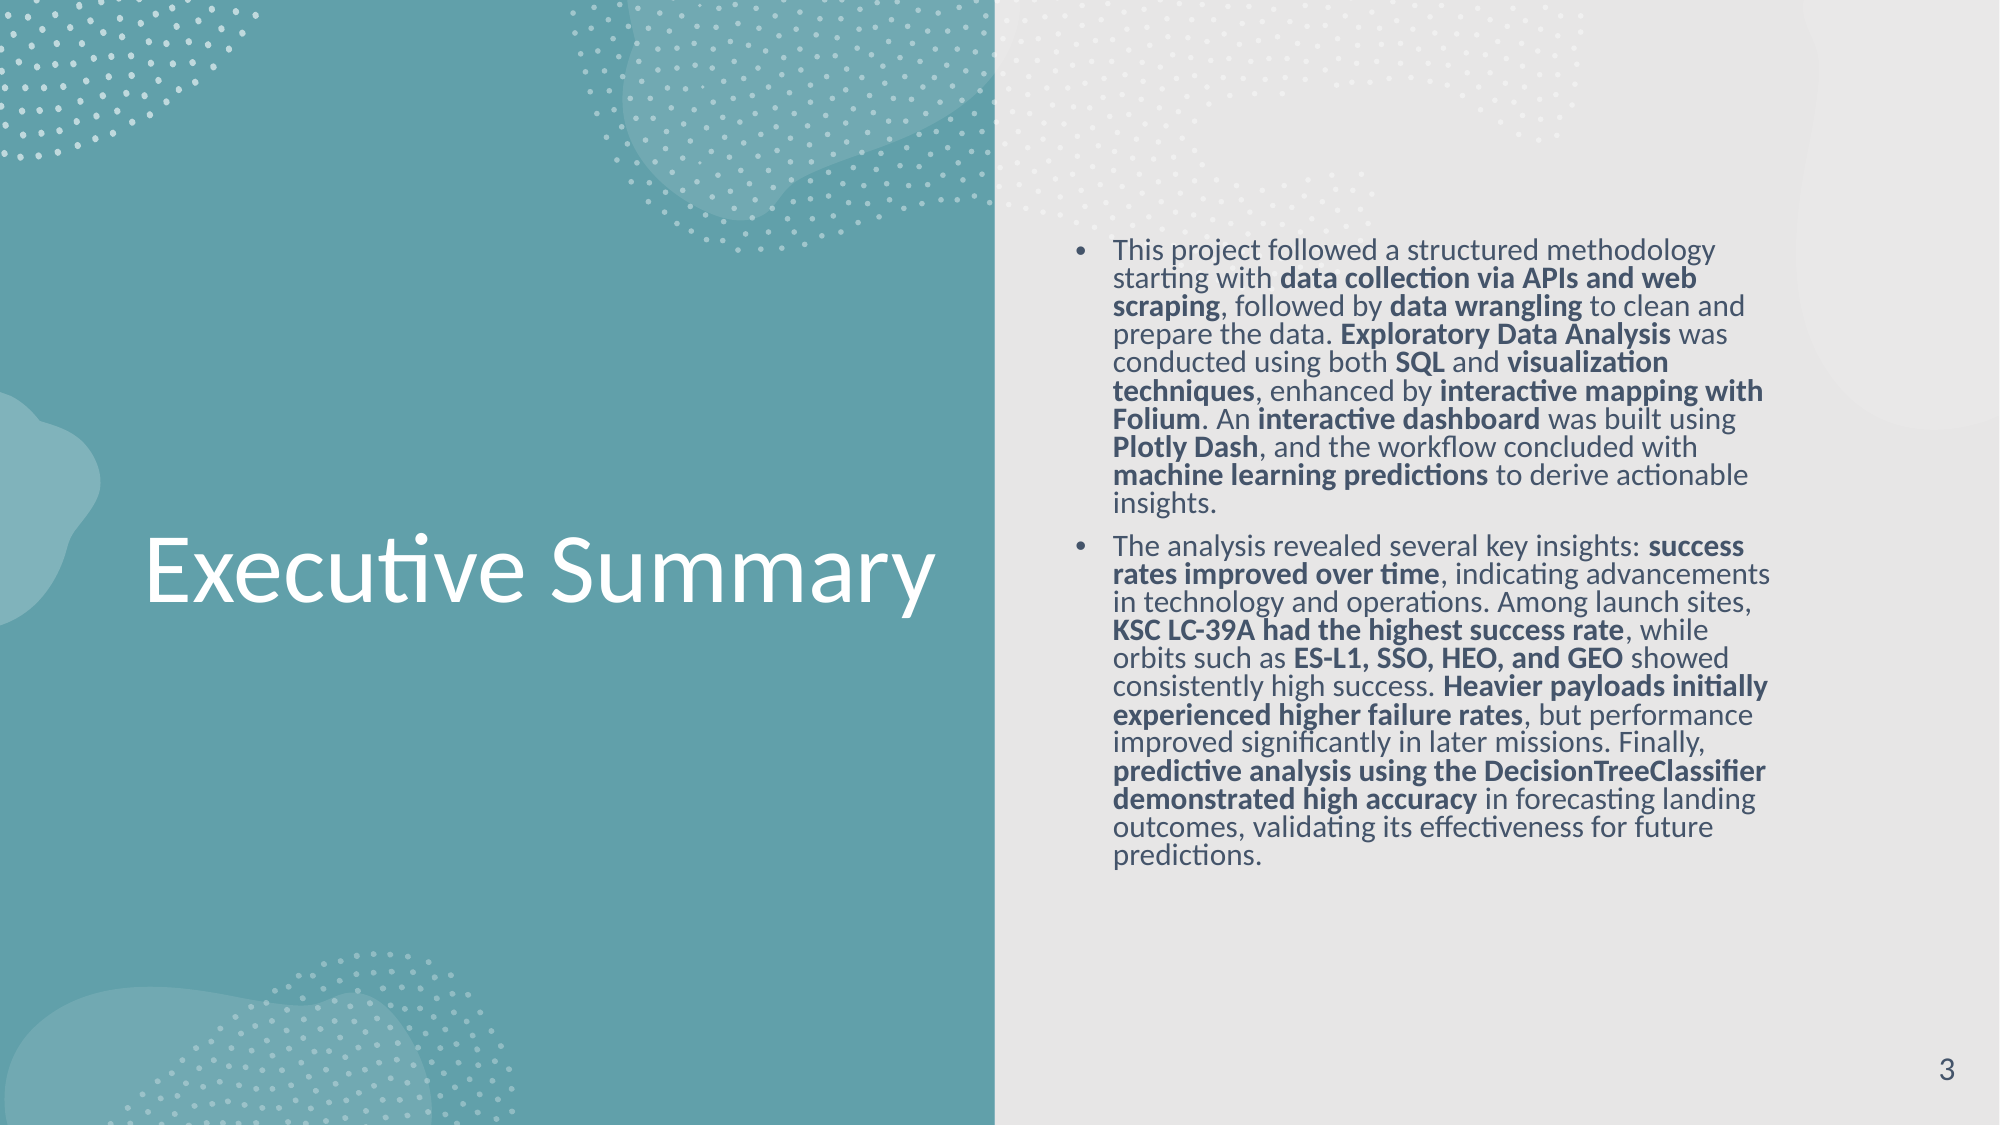

This project followed a structured methodology starting with data collection via APIs and web scraping, followed by data wrangling to clean and prepare the data. Exploratory Data Analysis was conducted using both SQL and visualization techniques, enhanced by interactive mapping with Folium. An interactive dashboard was built using Plotly Dash, and the workflow concluded with machine learning predictions to derive actionable insights.
The analysis revealed several key insights: success rates improved over time, indicating advancements in technology and operations. Among launch sites, KSC LC-39A had the highest success rate, while orbits such as ES-L1, SSO, HEO, and GEO showed consistently high success. Heavier payloads initially experienced higher failure rates, but performance improved significantly in later missions. Finally, predictive analysis using the DecisionTreeClassifier demonstrated high accuracy in forecasting landing outcomes, validating its effectiveness for future predictions.

Executive Summary

3